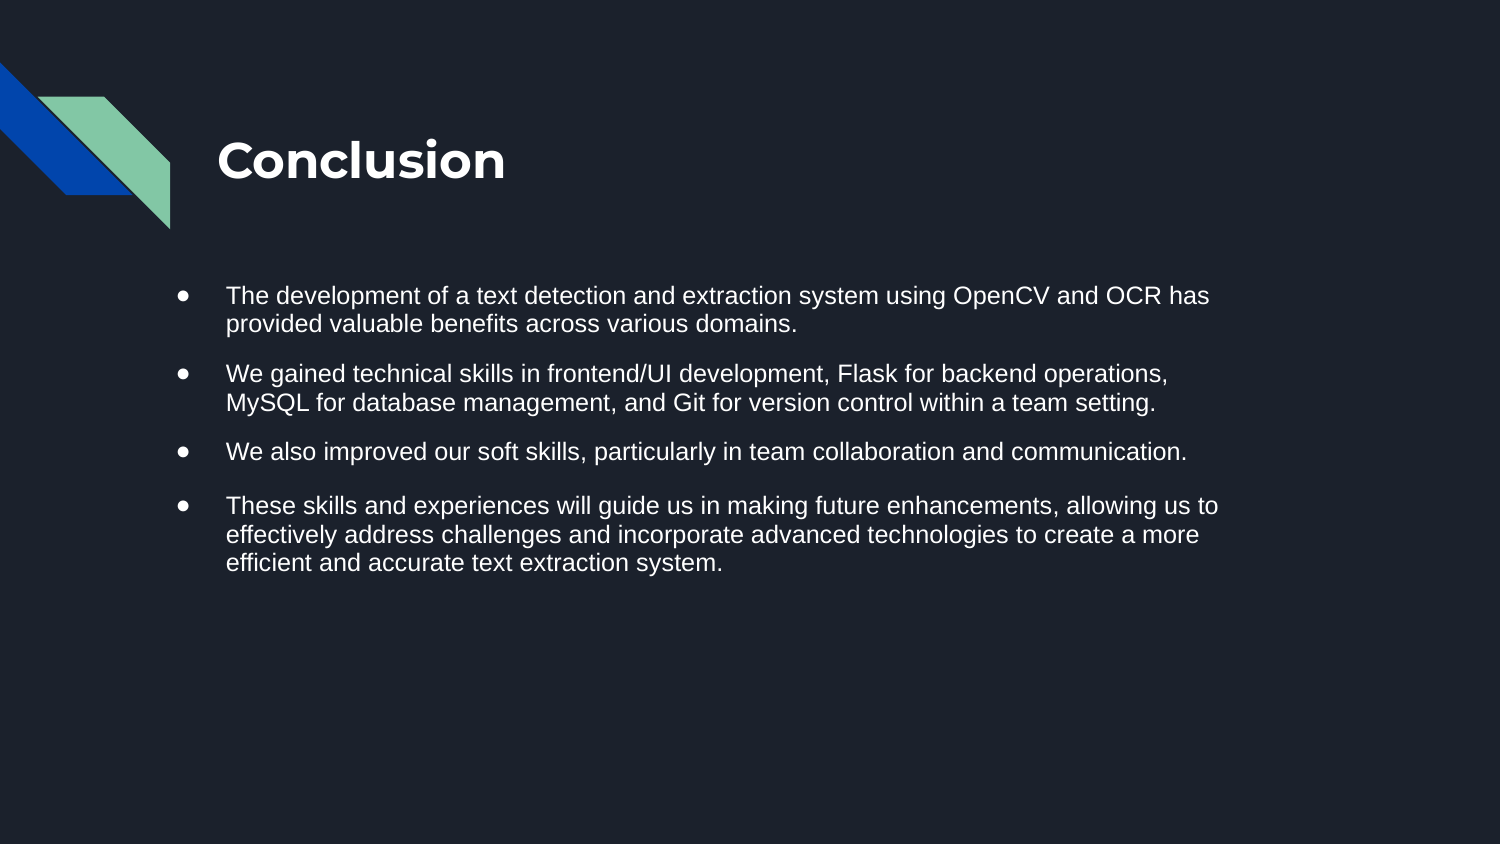

# Conclusion
The development of a text detection and extraction system using OpenCV and OCR has provided valuable benefits across various domains.
We gained technical skills in frontend/UI development, Flask for backend operations, MySQL for database management, and Git for version control within a team setting.
We also improved our soft skills, particularly in team collaboration and communication.
These skills and experiences will guide us in making future enhancements, allowing us to effectively address challenges and incorporate advanced technologies to create a more efficient and accurate text extraction system.